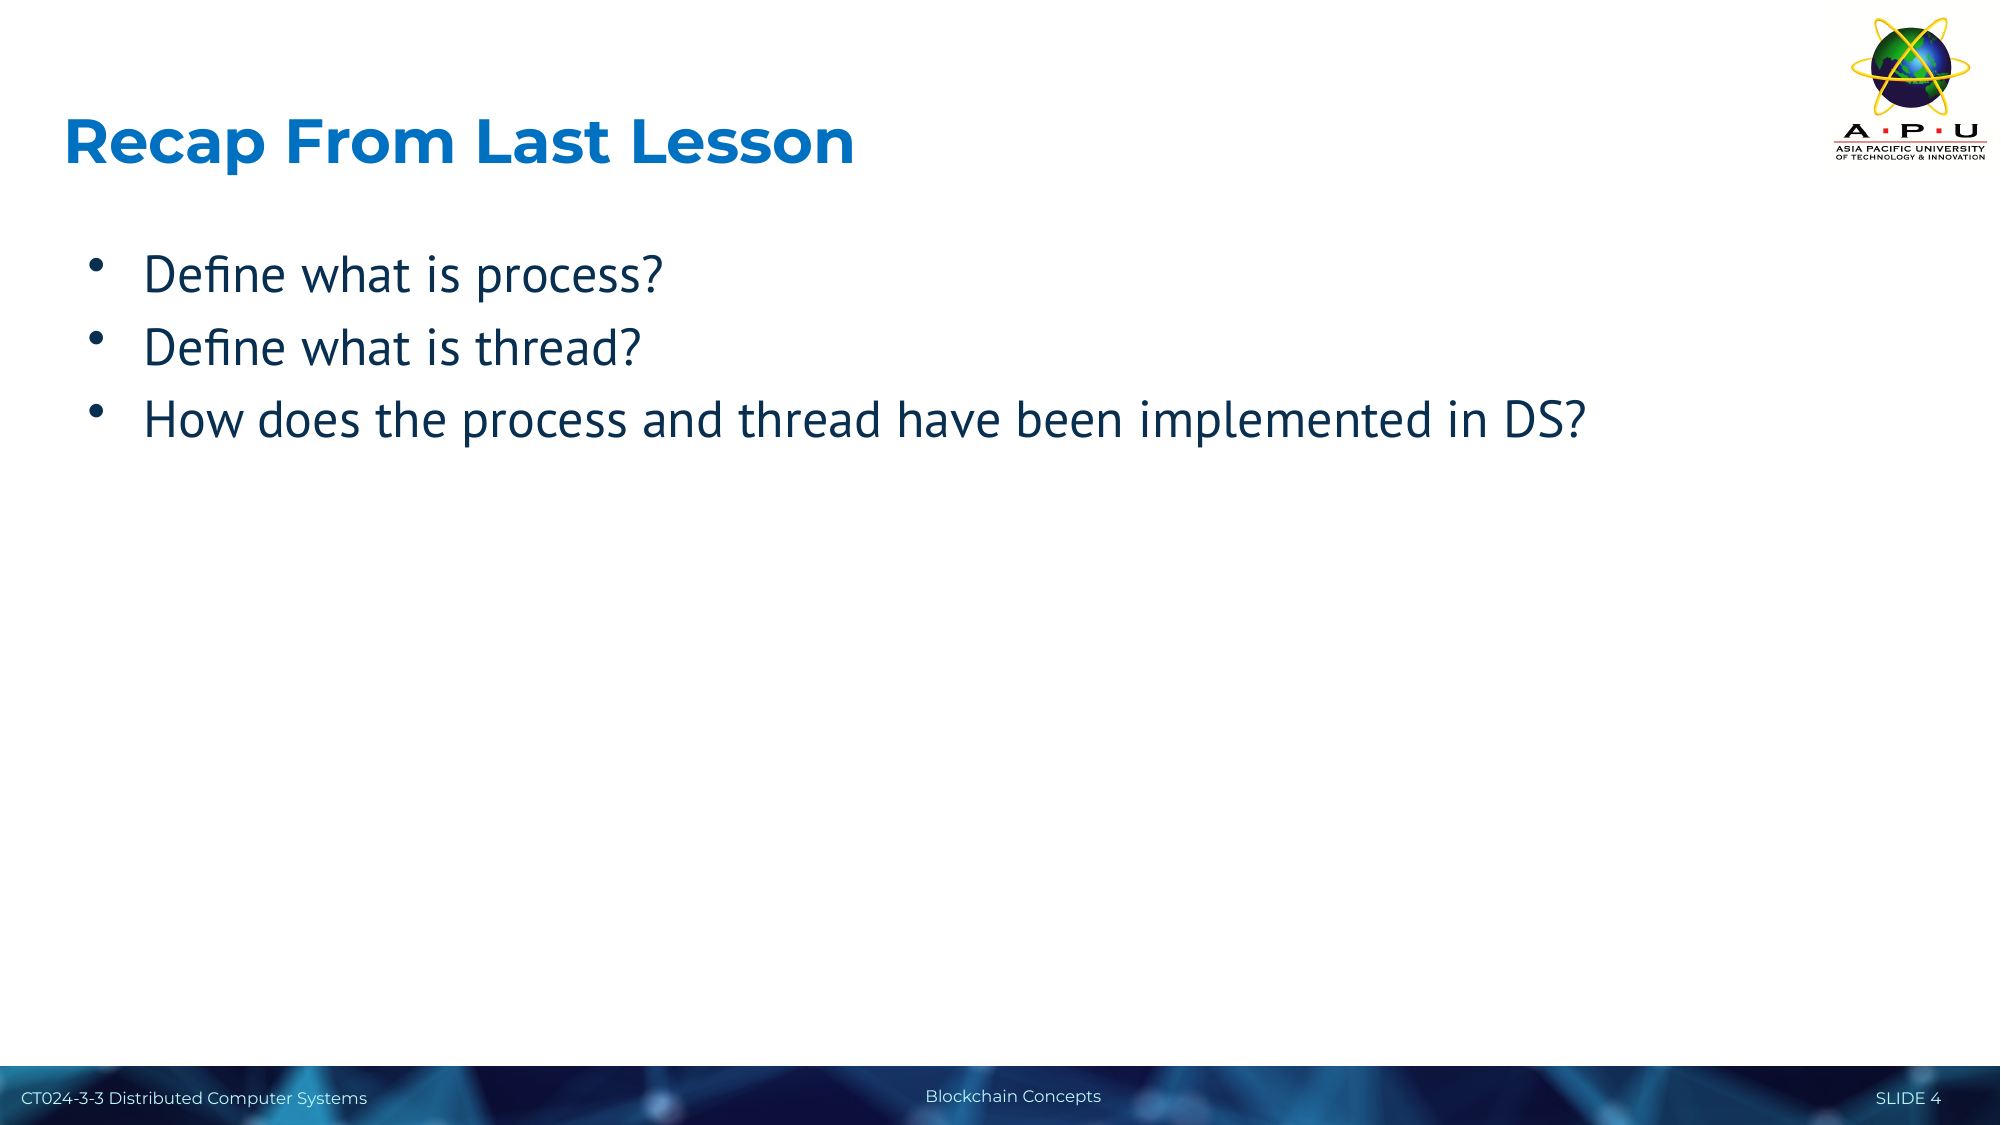

# Recap From Last Lesson
Define what is process?
Define what is thread?
How does the process and thread have been implemented in DS?